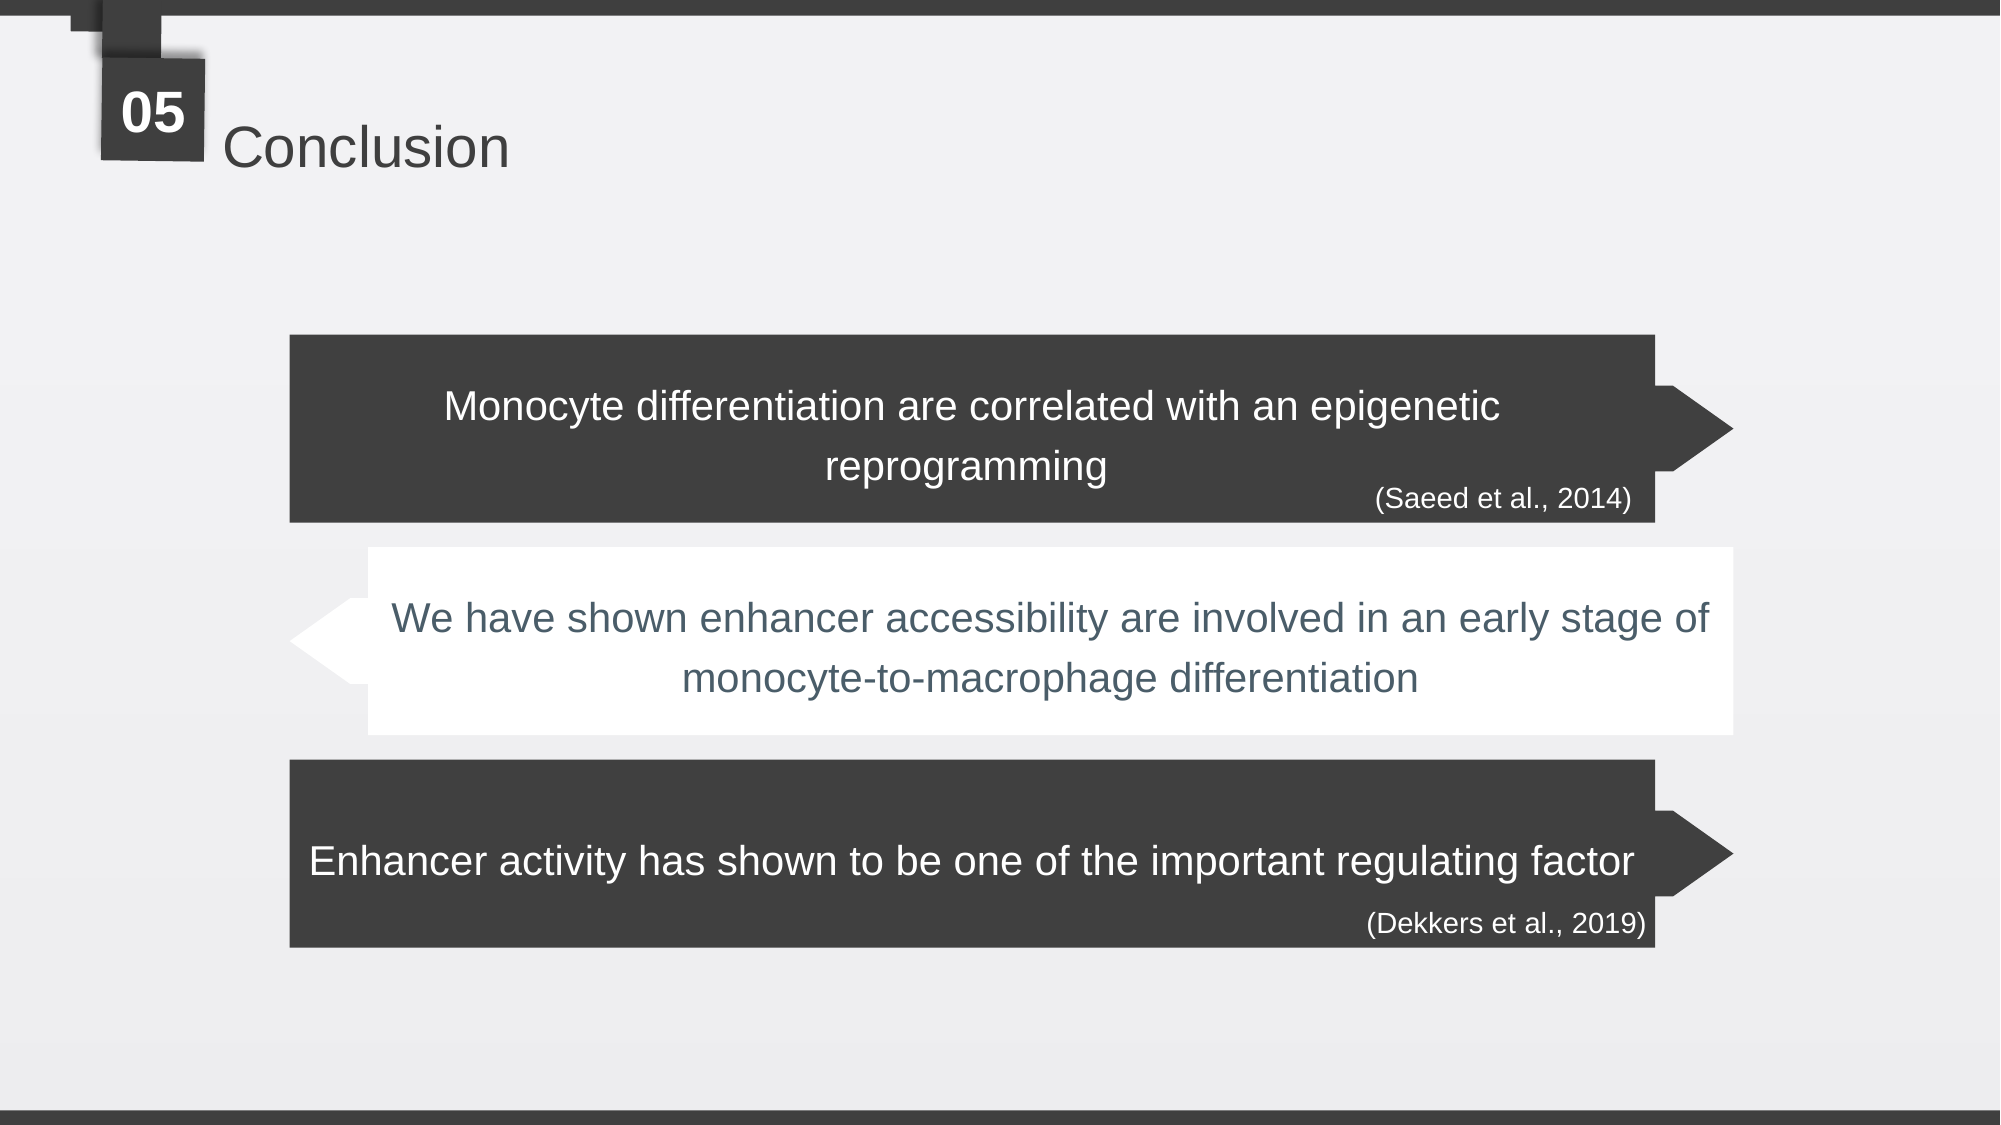

05
Conclusion
Monocyte differentiation are correlated with an epigenetic reprogramming
(Saeed et al., 2014)
We have shown enhancer accessibility are involved in an early stage of monocyte-to-macrophage differentiation
Enhancer activity has shown to be one of the important regulating factor
(Dekkers et al., 2019)